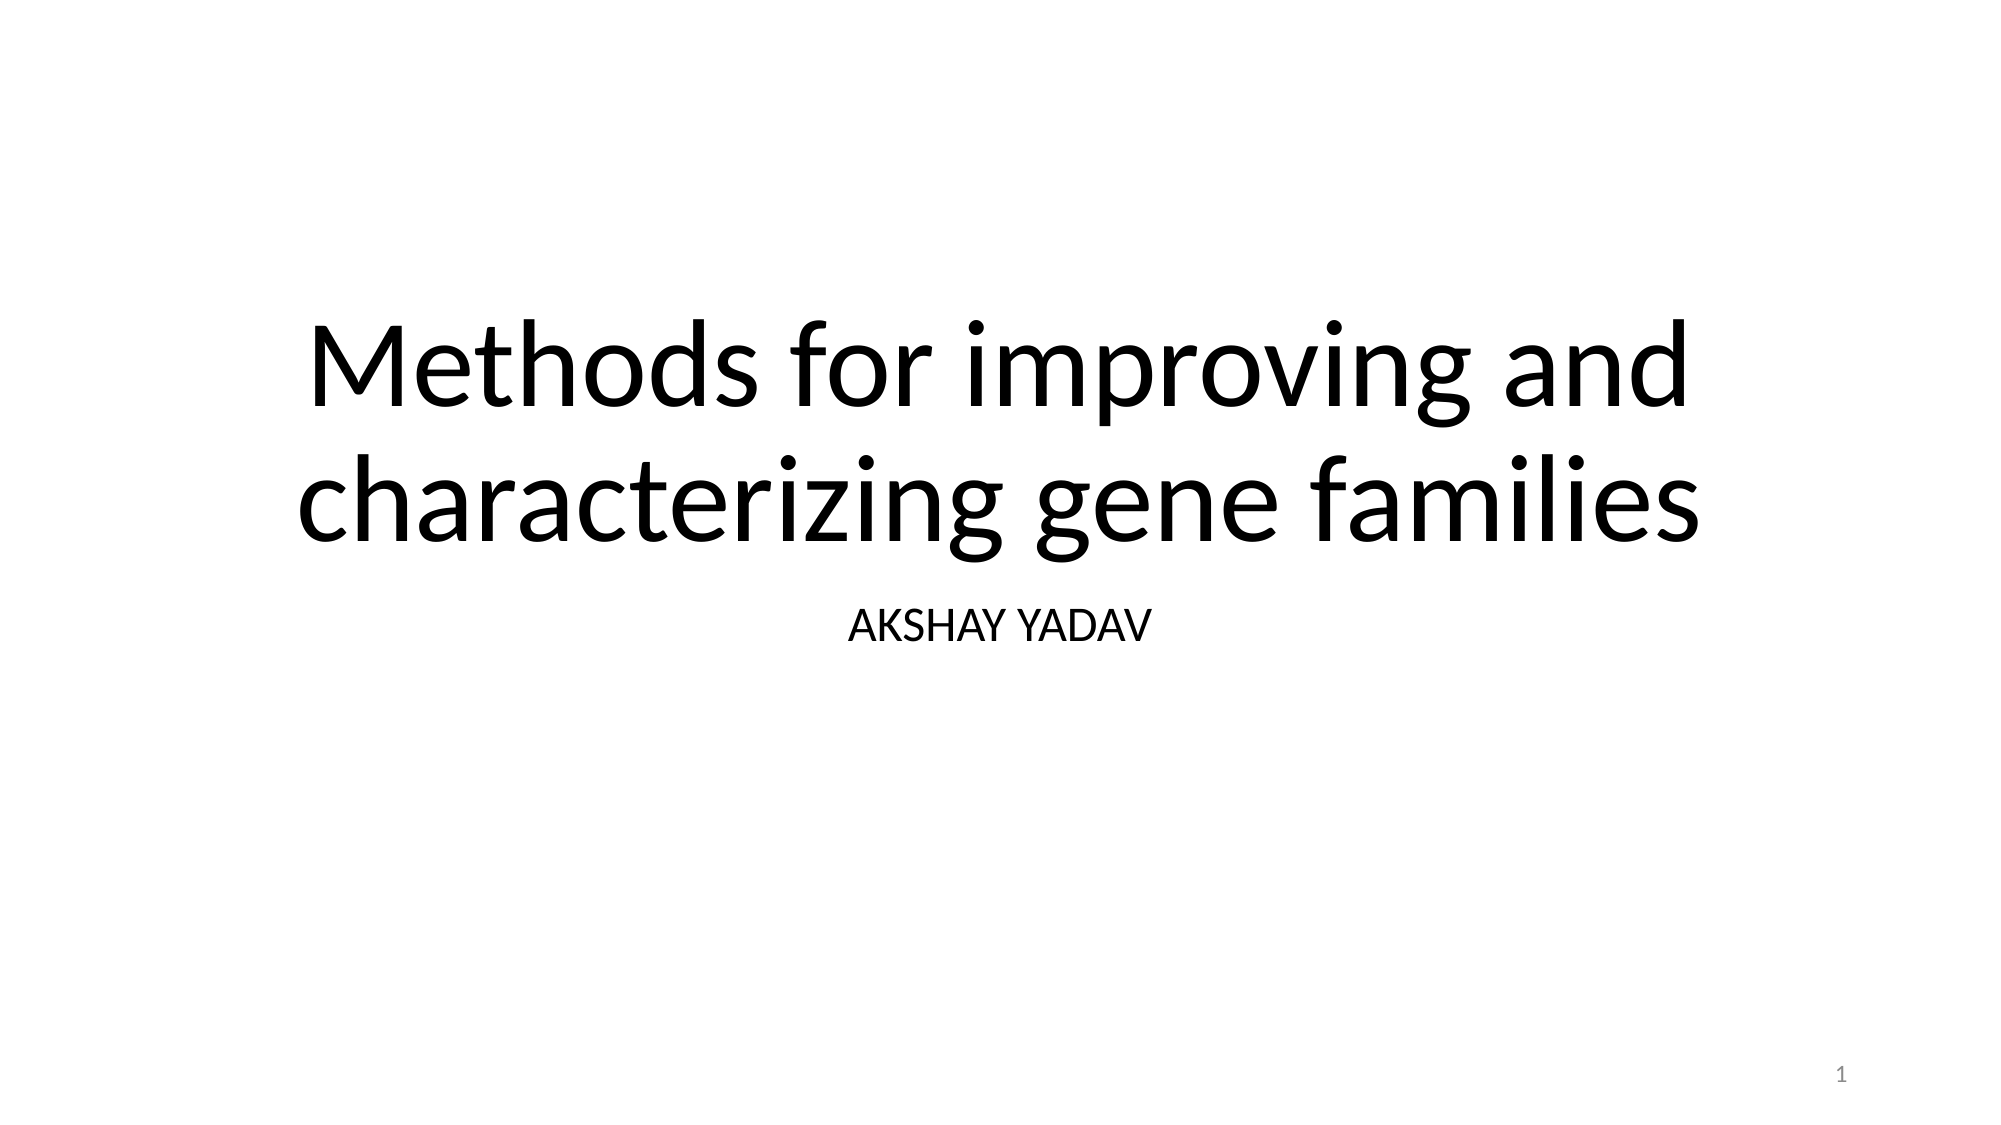

# Methods for improving and characterizing gene families
AKSHAY YADAV
1